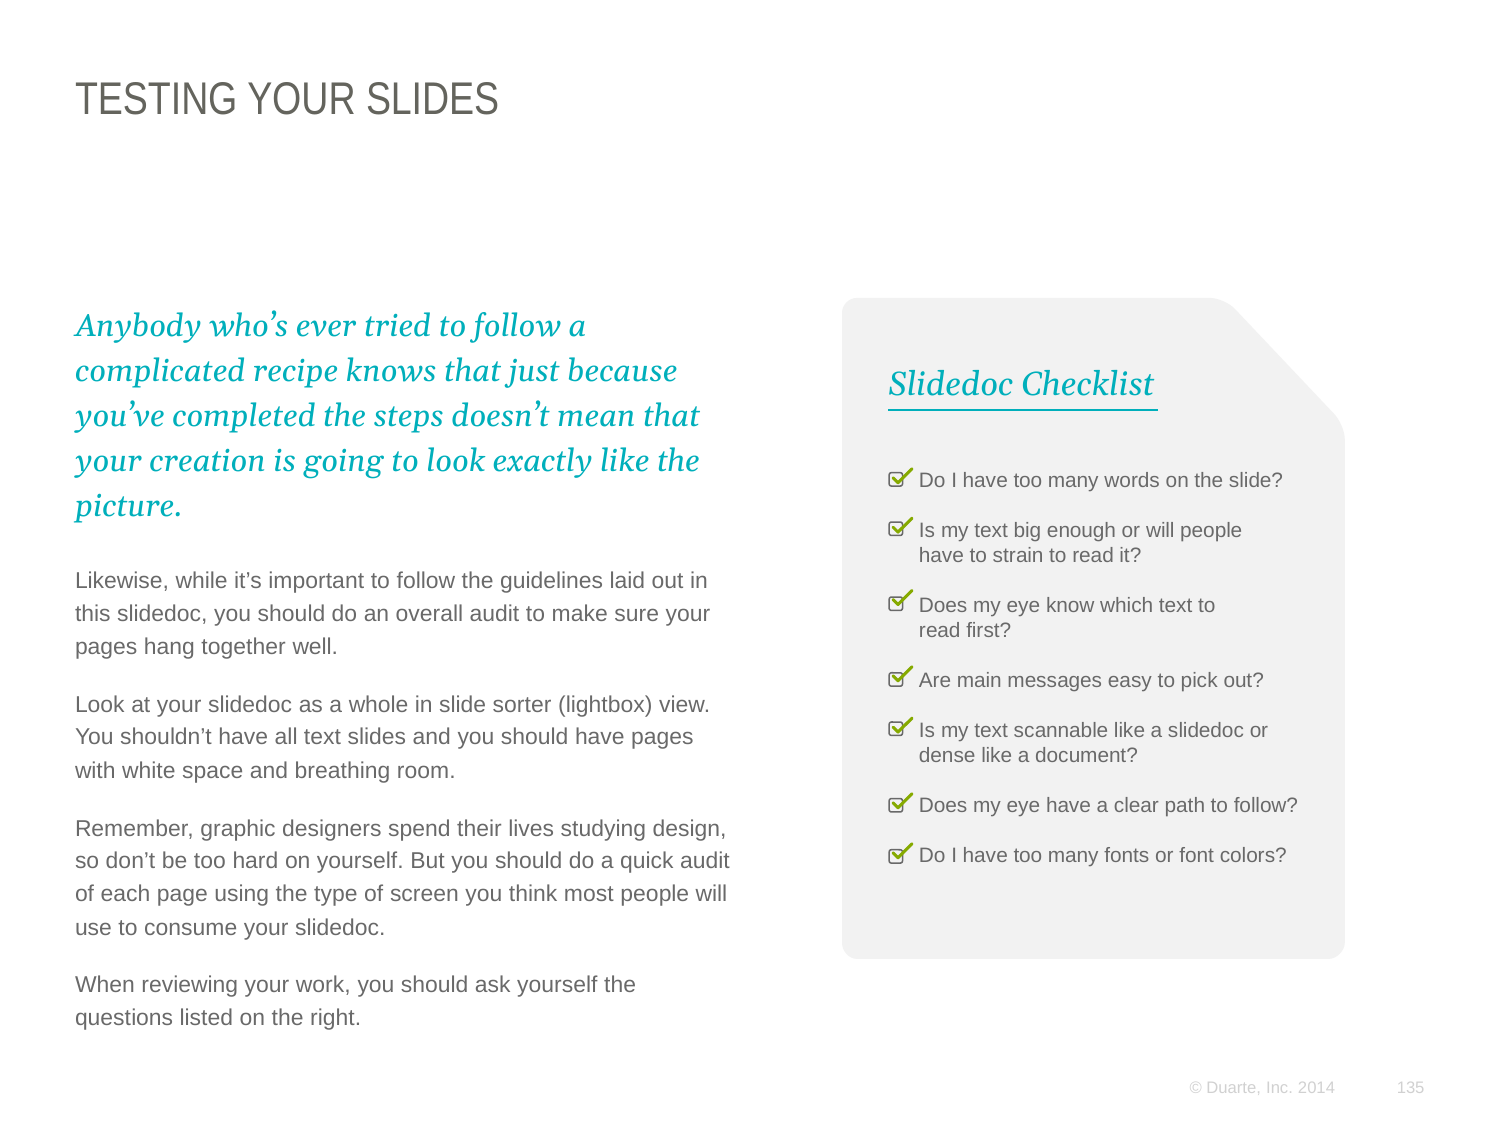

# Testing your slides
	Anybody who’s ever tried to follow a complicated recipe knows that just because you’ve completed the steps doesn’t mean that your creation is going to look exactly like the picture.
Likewise, while it’s important to follow the guidelines laid out in this slidedoc, you should do an overall audit to make sure your pages hang together well.
Look at your slidedoc as a whole in slide sorter (lightbox) view. You shouldn’t have all text slides and you should have pages with white space and breathing room.
Remember, graphic designers spend their lives studying design, so don’t be too hard on yourself. But you should do a quick audit of each page using the type of screen you think most people will use to consume your slidedoc.
When reviewing your work, you should ask yourself the questions listed on the right.

Slidedoc Checklist
Do I have too many words on the slide?
Is my text big enough or will people
have to strain to read it?
Does my eye know which text to
read first?
Are main messages easy to pick out?
Is my text scannable like a slidedoc or
dense like a document?
Does my eye have a clear path to follow?
Do I have too many fonts or font colors?